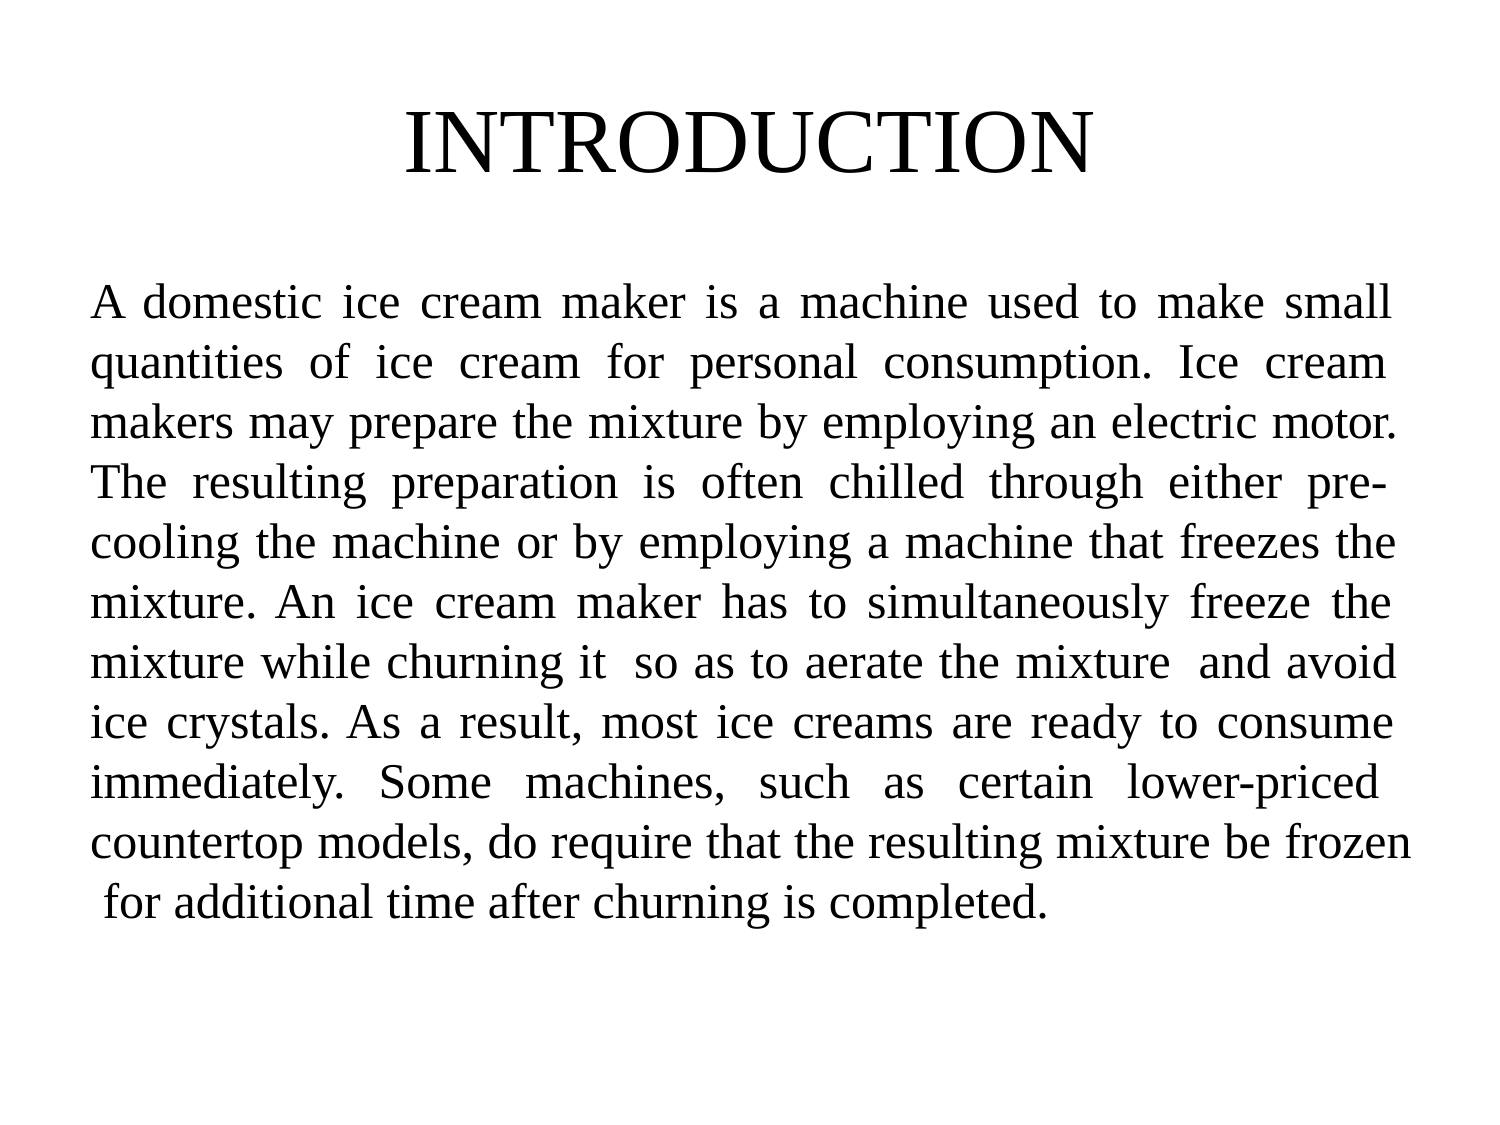

# INTRODUCTION
A domestic ice cream maker is a machine used to make small  quantities of ice cream for personal consumption. Ice cream  makers may prepare the mixture by employing an electric motor.  The resulting preparation is often chilled through either pre-  cooling the machine or by employing a machine that freezes the  mixture. An ice cream maker has to simultaneously freeze the  mixture while churning it so as to aerate the mixture and avoid  ice crystals. As a result, most ice creams are ready to consume  immediately. Some machines, such as certain lower-priced  countertop models, do require that the resulting mixture be frozen  for additional time after churning is completed.